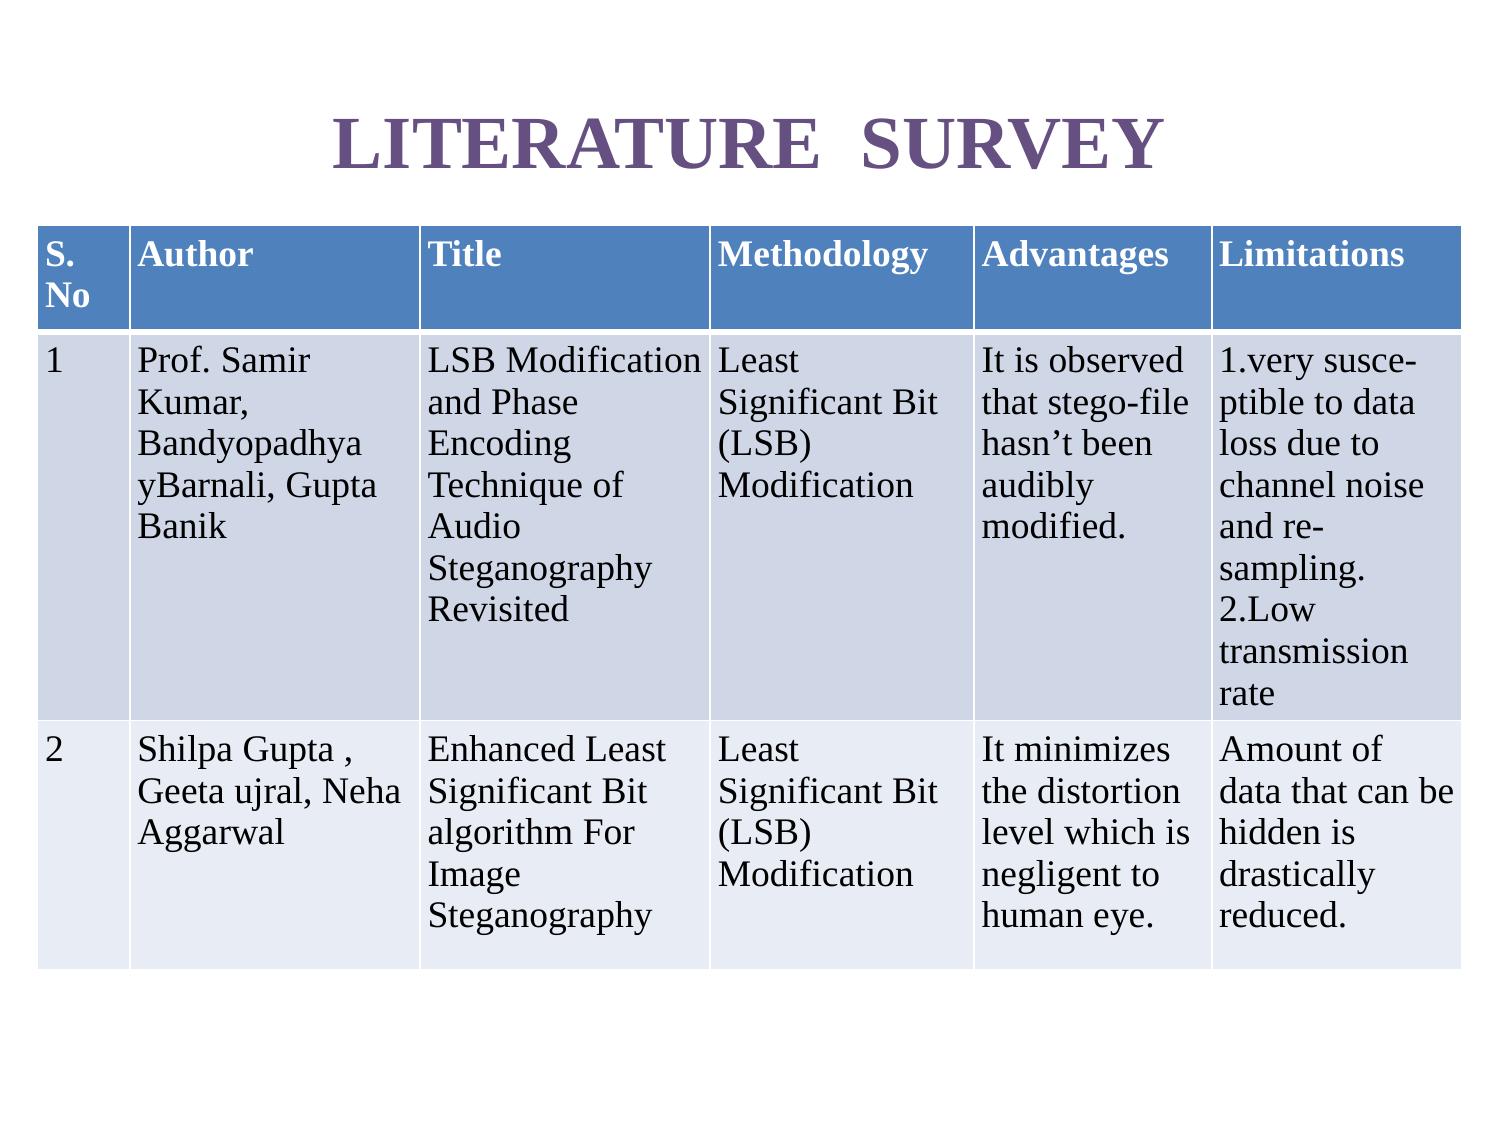

# LITERATURE  SURVEY
| S. No | Author | Title | Methodology | Advantages | Limitations |
| --- | --- | --- | --- | --- | --- |
| 1 | Prof. Samir Kumar, Bandyopadhya yBarnali, Gupta Banik | LSB Modification and Phase Encoding Technique of Audio Steganography Revisited | Least Significant Bit (LSB) Modification | It is observed that stego-file hasn’t been audibly modified. | 1.very susce-ptible to data loss due to channel noise and re-sampling. 2.Low transmission rate |
| 2 | Shilpa Gupta , Geeta ujral, Neha Aggarwal | Enhanced Least Significant Bit algorithm For Image Steganography | Least Significant Bit (LSB) Modification | It minimizes the distortion level which is negligent to human eye. | Amount of data that can be hidden is drastically reduced. |